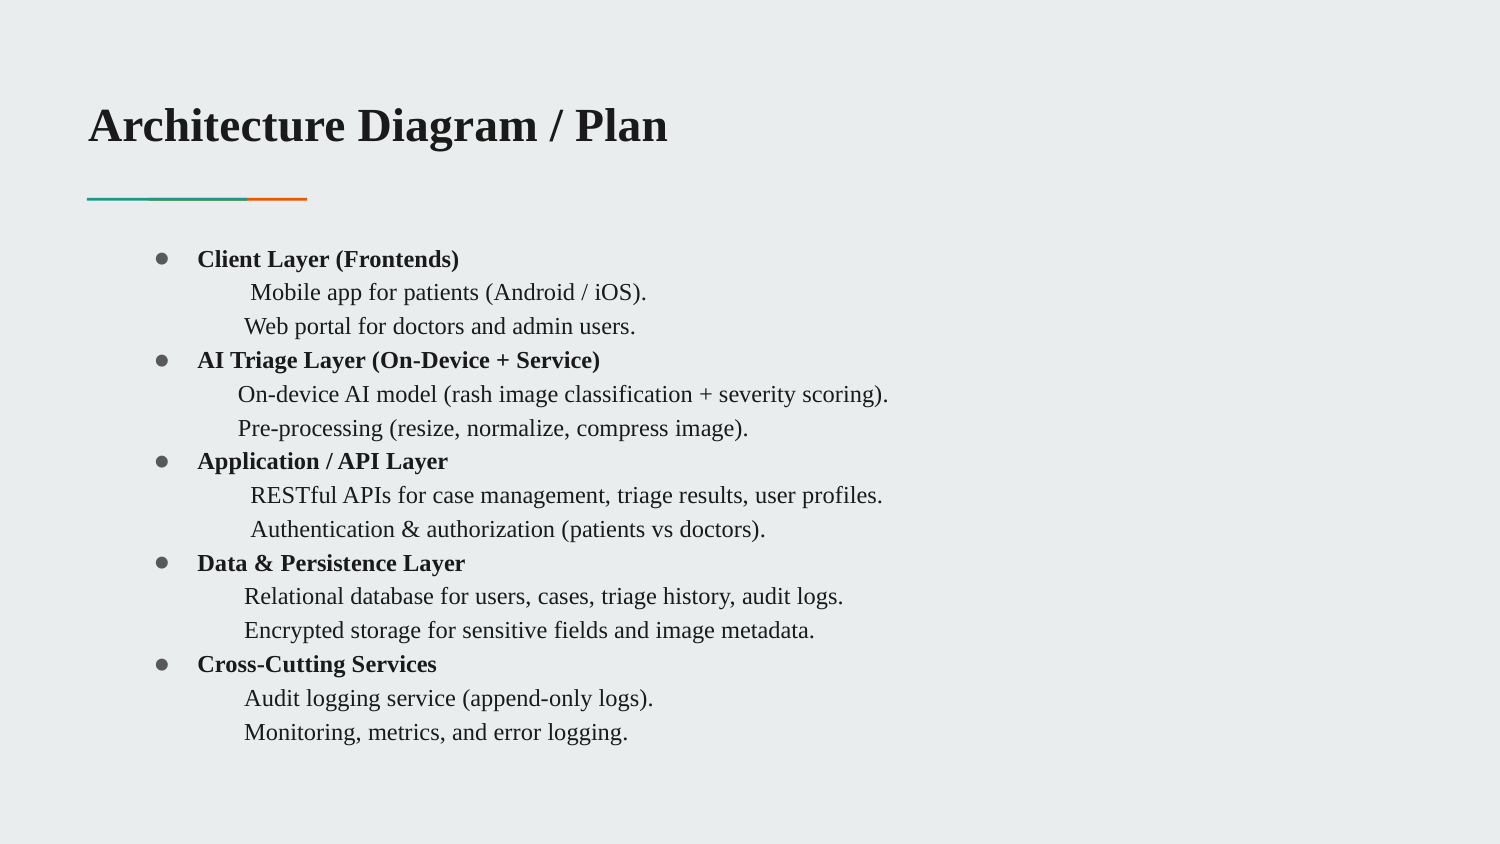

# Architecture Diagram / Plan
Client Layer (Frontends)
     Mobile app for patients (Android / iOS).
    Web portal for doctors and admin users.
AI Triage Layer (On-Device + Service)
   On-device AI model (rash image classification + severity scoring).
   Pre-processing (resize, normalize, compress image).
Application / API Layer
     RESTful APIs for case management, triage results, user profiles.
     Authentication & authorization (patients vs doctors).
Data & Persistence Layer
    Relational database for users, cases, triage history, audit logs.
    Encrypted storage for sensitive fields and image metadata.
Cross-Cutting Services
    Audit logging service (append-only logs).
    Monitoring, metrics, and error logging.